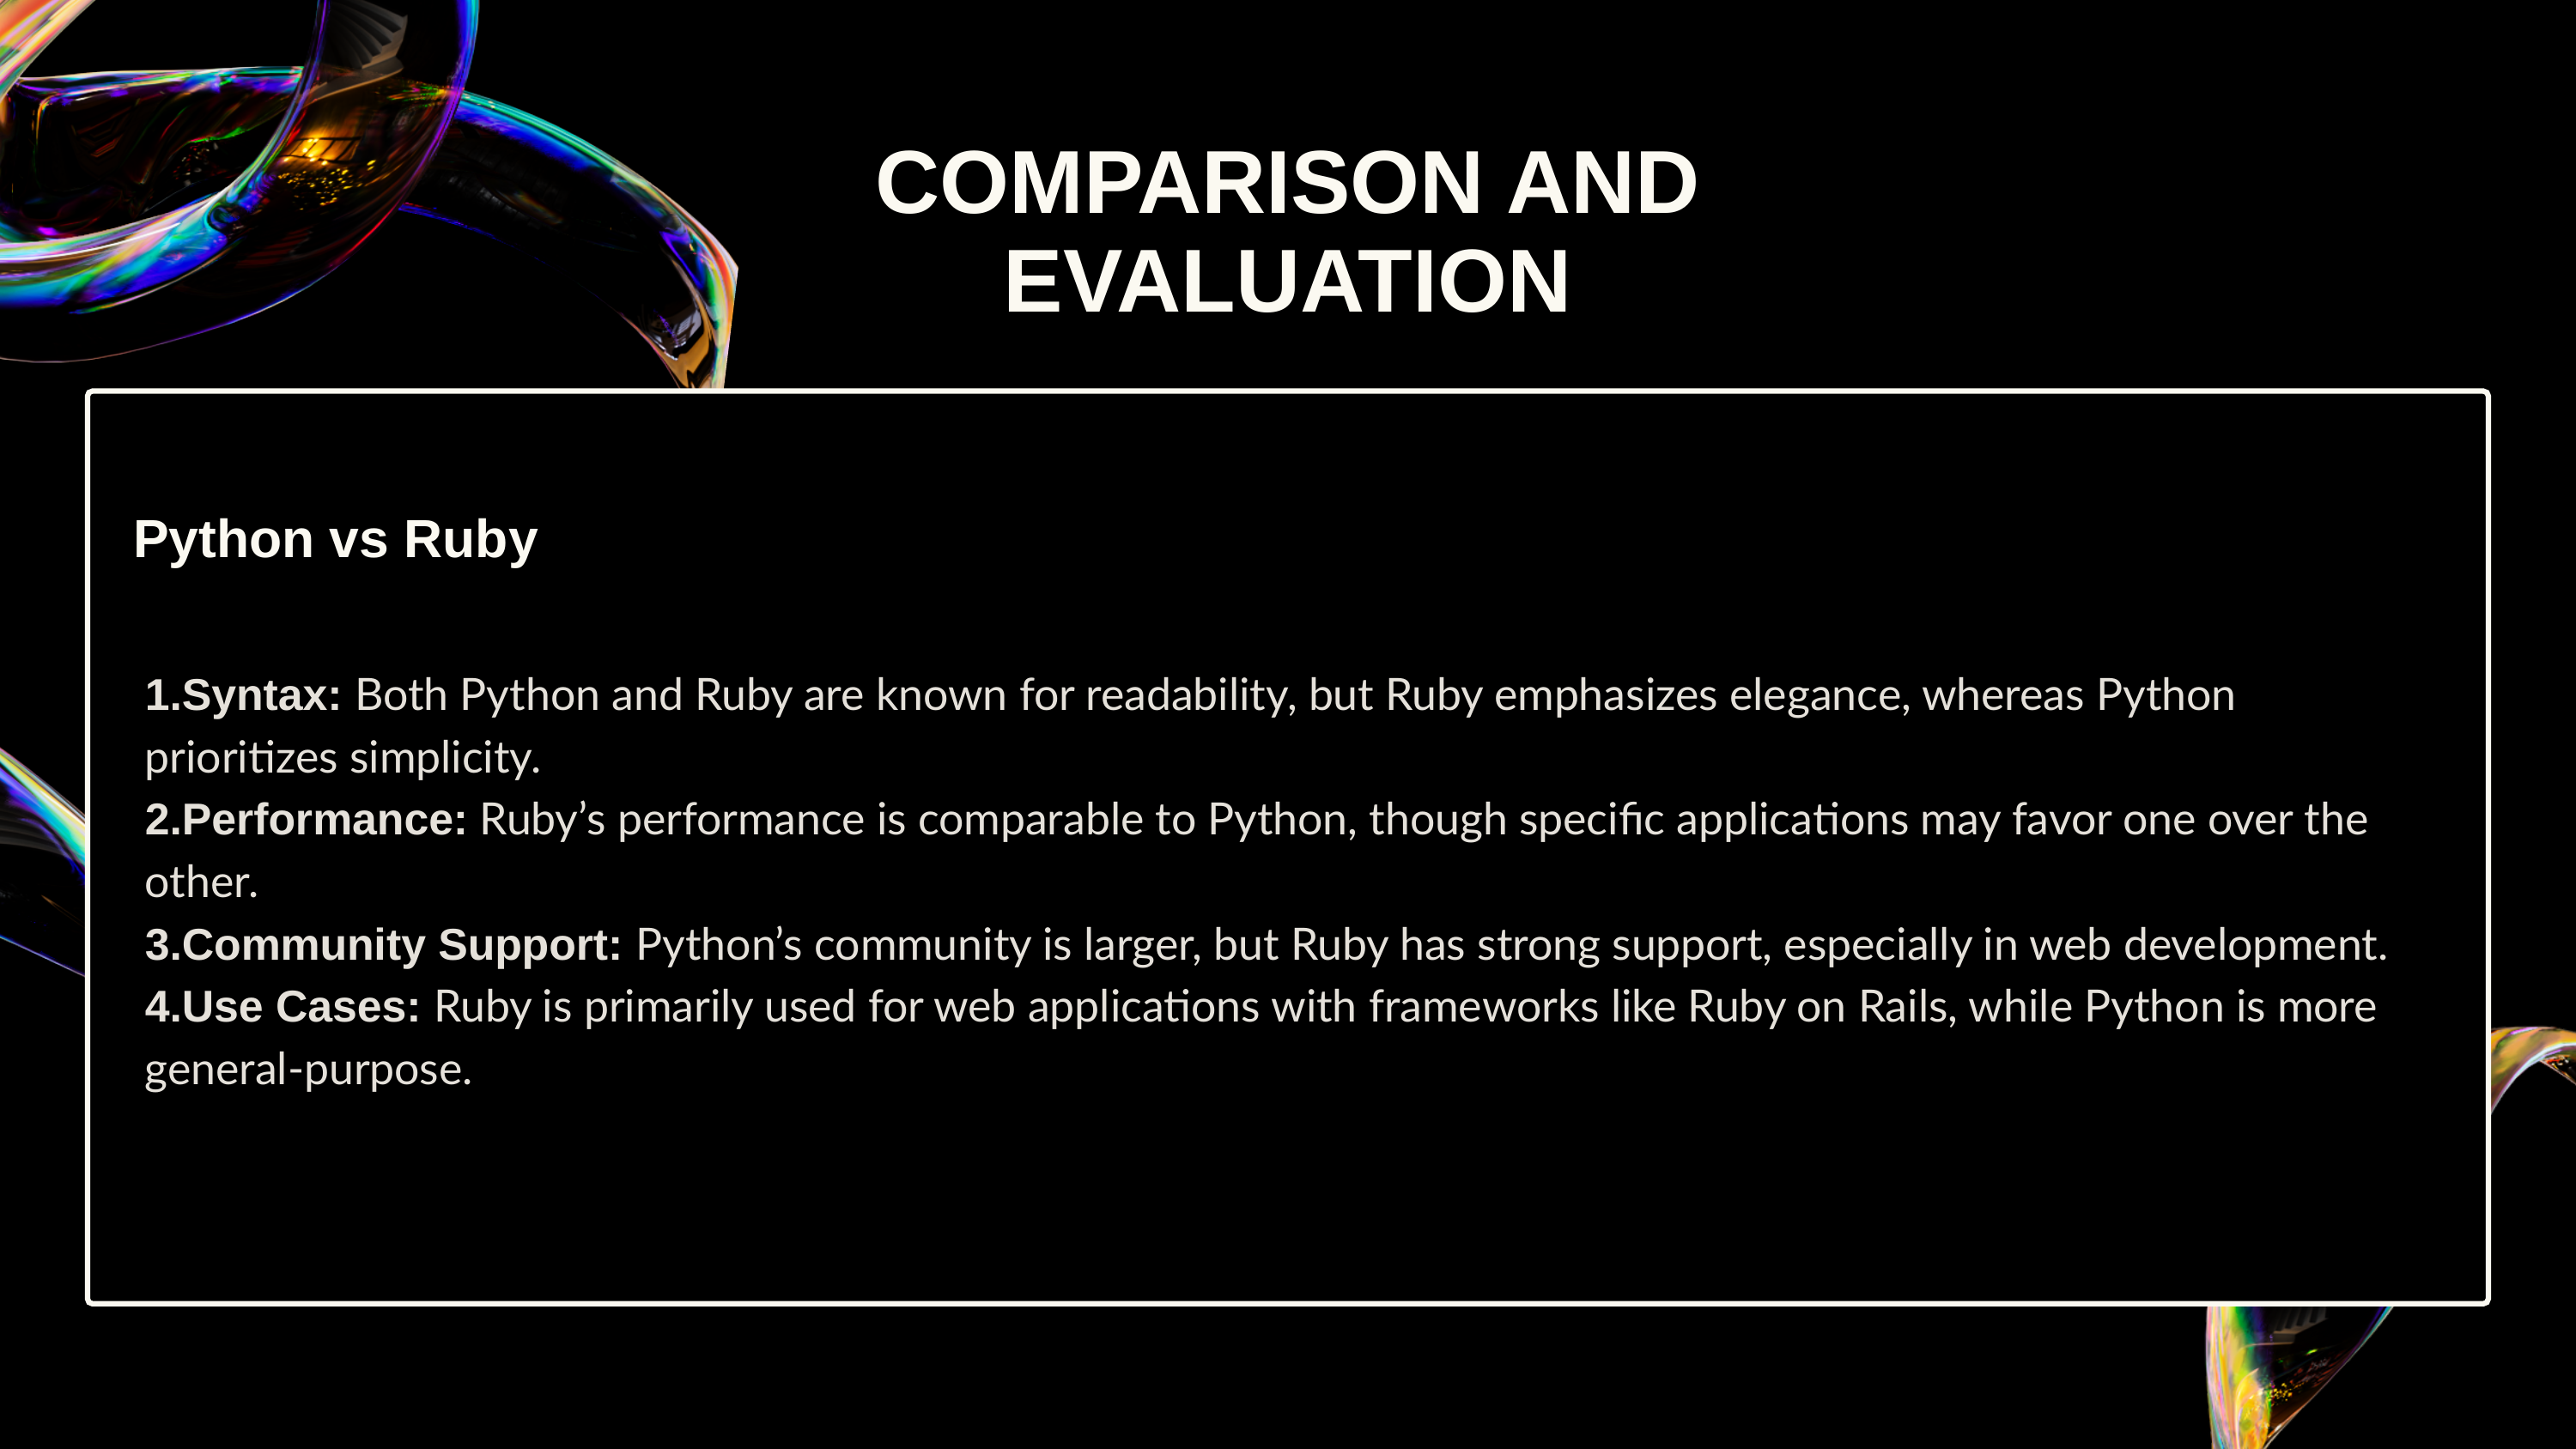

COMPARISON AND EVALUATION

Python vs Ruby

1.Syntax: Both Python and Ruby are known for readability, but Ruby emphasizes elegance, whereas Python prioritizes simplicity.
2.Performance: Ruby’s performance is comparable to Python, though specific applications may favor one over the other.
3.Community Support: Python’s community is larger, but Ruby has strong support, especially in web development.
4.Use Cases: Ruby is primarily used for web applications with frameworks like Ruby on Rails, while Python is more general-purpose.